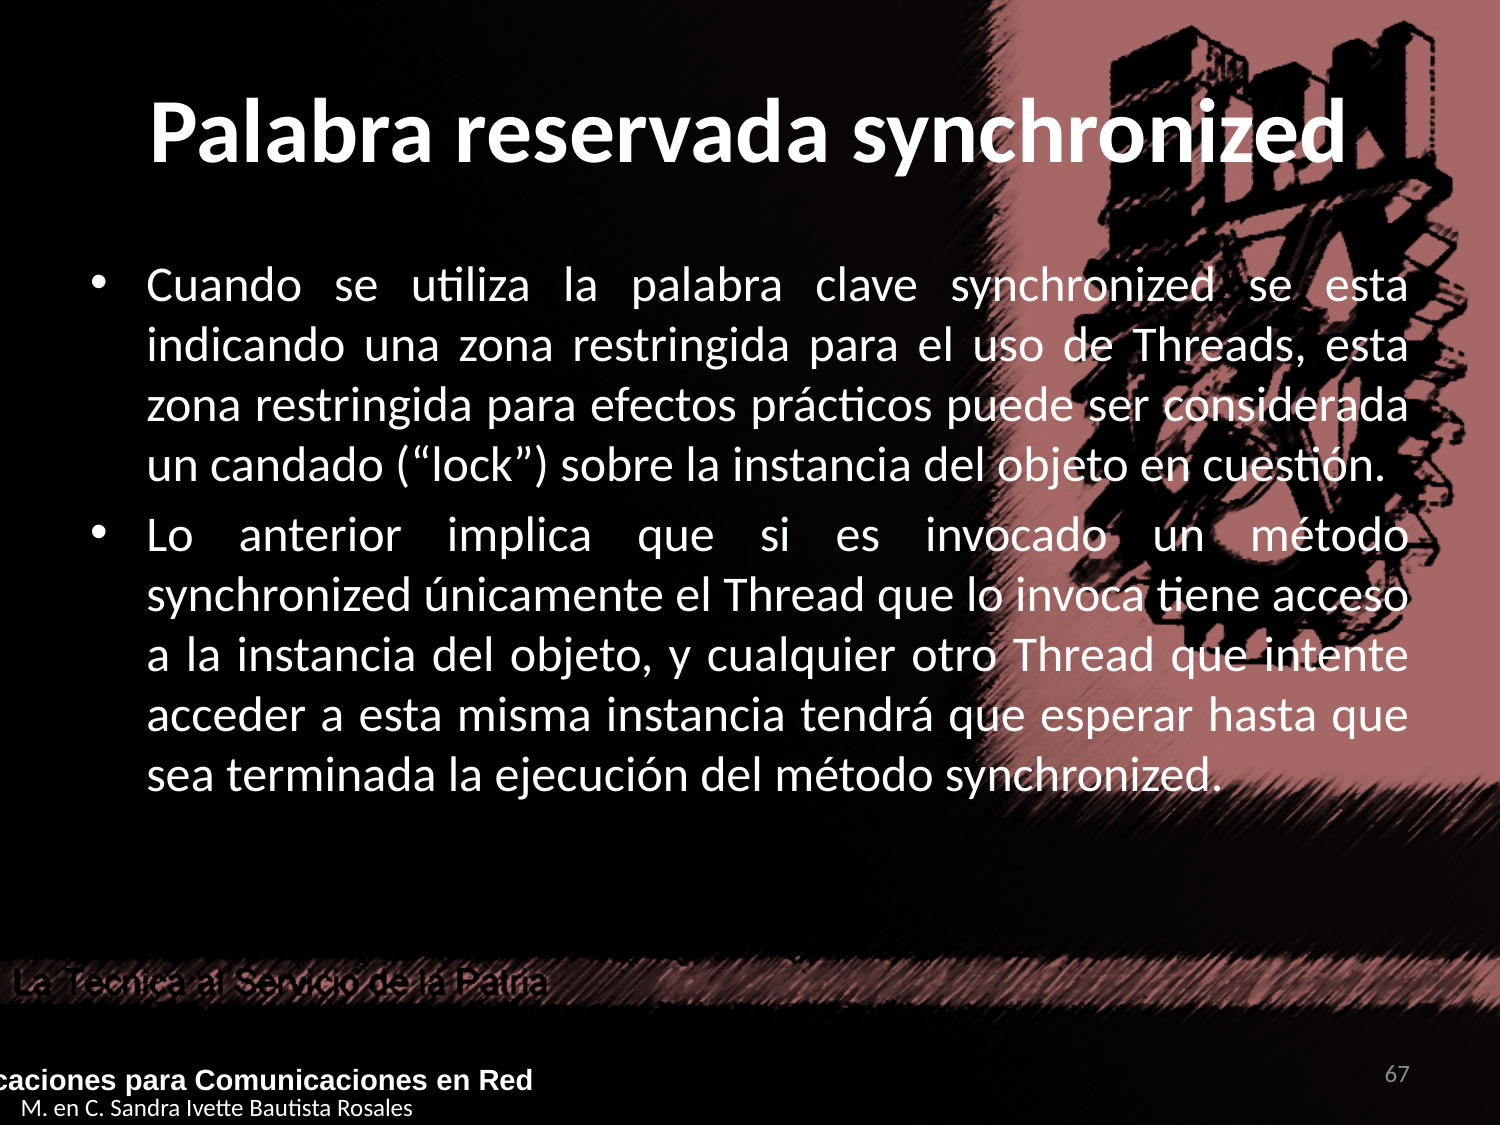

# Palabra reservada synchronized
Cuando se utiliza la palabra clave synchronized se esta indicando una zona restringida para el uso de Threads, esta zona restringida para efectos prácticos puede ser considerada un candado (“lock”) sobre la instancia del objeto en cuestión.
Lo anterior implica que si es invocado un método synchronized únicamente el Thread que lo invoca tiene acceso a la instancia del objeto, y cualquier otro Thread que intente acceder a esta misma instancia tendrá que esperar hasta que sea terminada la ejecución del método synchronized.

67
Aplicaciones para Comunicaciones en Red
M. en C. Sandra Ivette Bautista Rosales